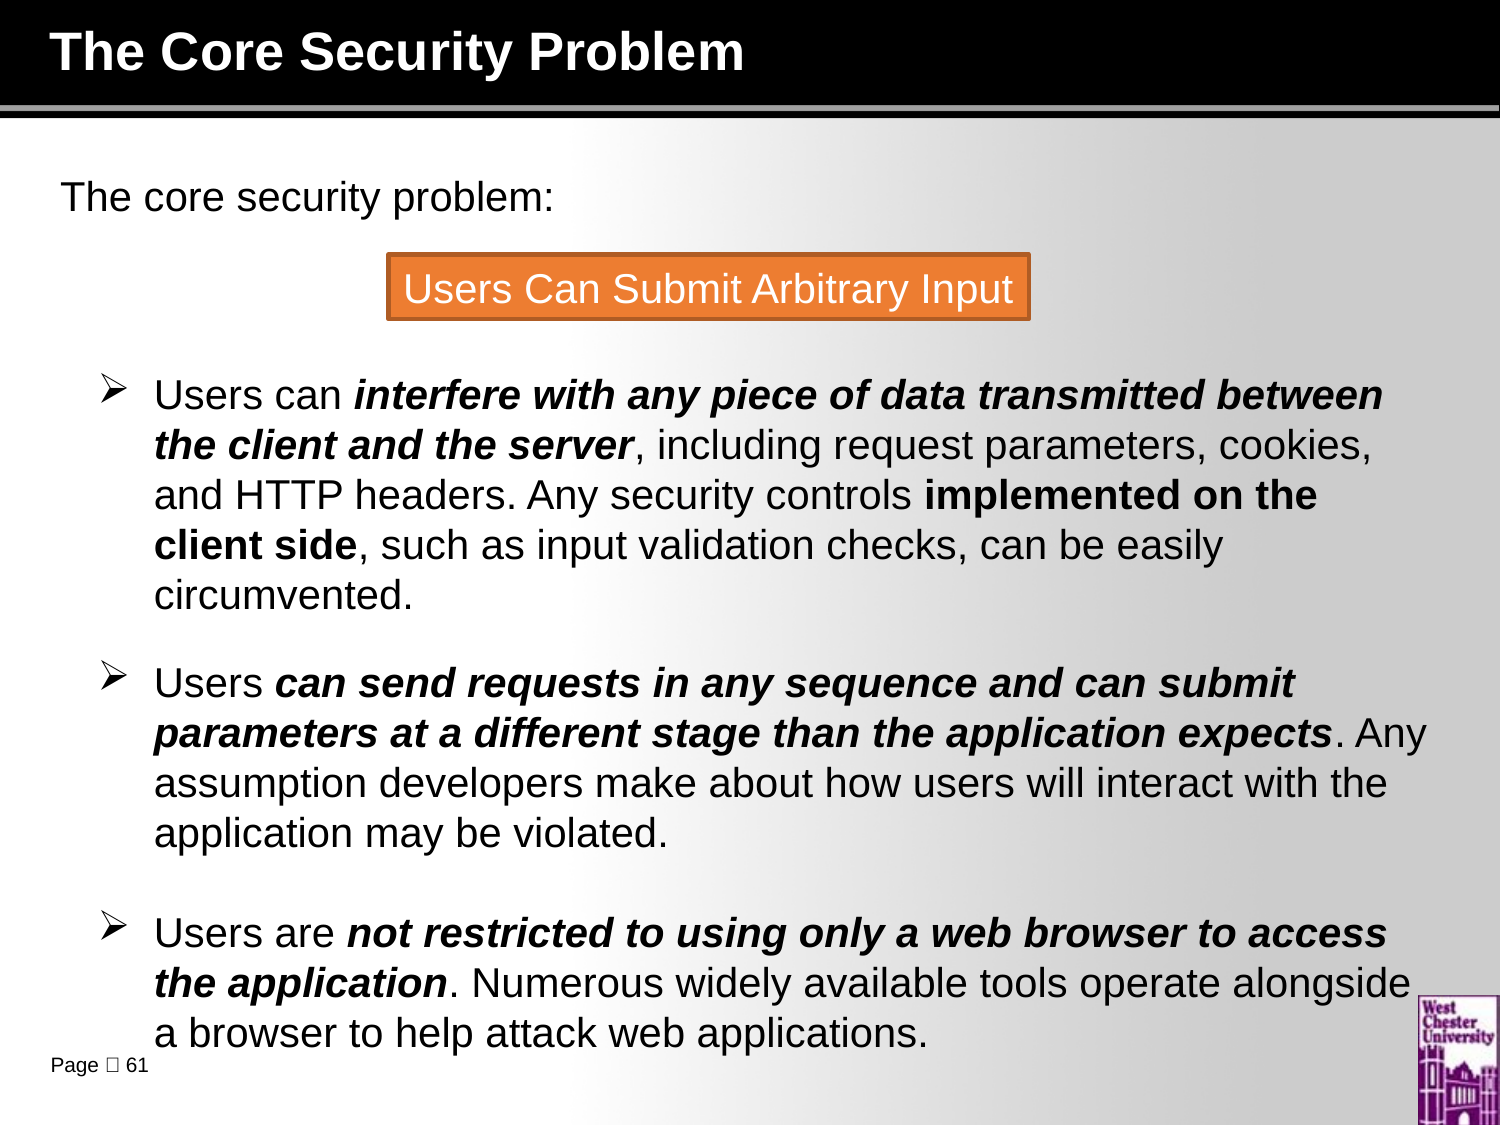

# The Core Security Problem
The core security problem:
Users Can Submit Arbitrary Input
Users can interfere with any piece of data transmitted between the client and the server, including request parameters, cookies, and HTTP headers. Any security controls implemented on the client side, such as input validation checks, can be easily circumvented.
Users can send requests in any sequence and can submit parameters at a different stage than the application expects. Any assumption developers make about how users will interact with the application may be violated.
Users are not restricted to using only a web browser to access the application. Numerous widely available tools operate alongside a browser to help attack web applications.